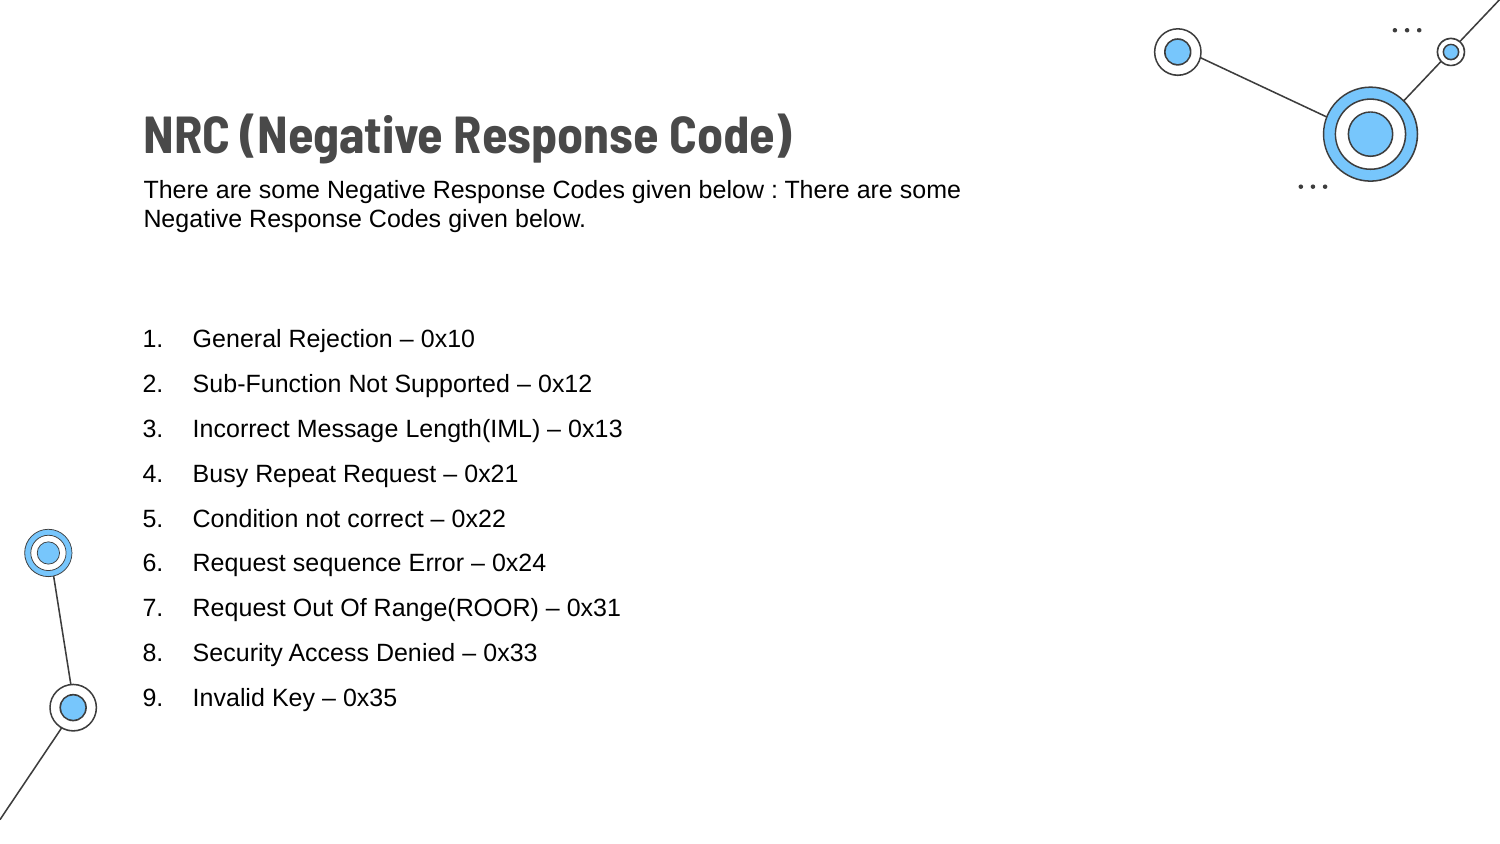

# NRC (Negative Response Code)
There are some Negative Response Codes given below : There are some Negative Response Codes given below.
General Rejection – 0x10
Sub-Function Not Supported – 0x12
Incorrect Message Length(IML) – 0x13
Busy Repeat Request – 0x21
Condition not correct – 0x22
Request sequence Error – 0x24
Request Out Of Range(ROOR) – 0x31
Security Access Denied – 0x33
Invalid Key – 0x35